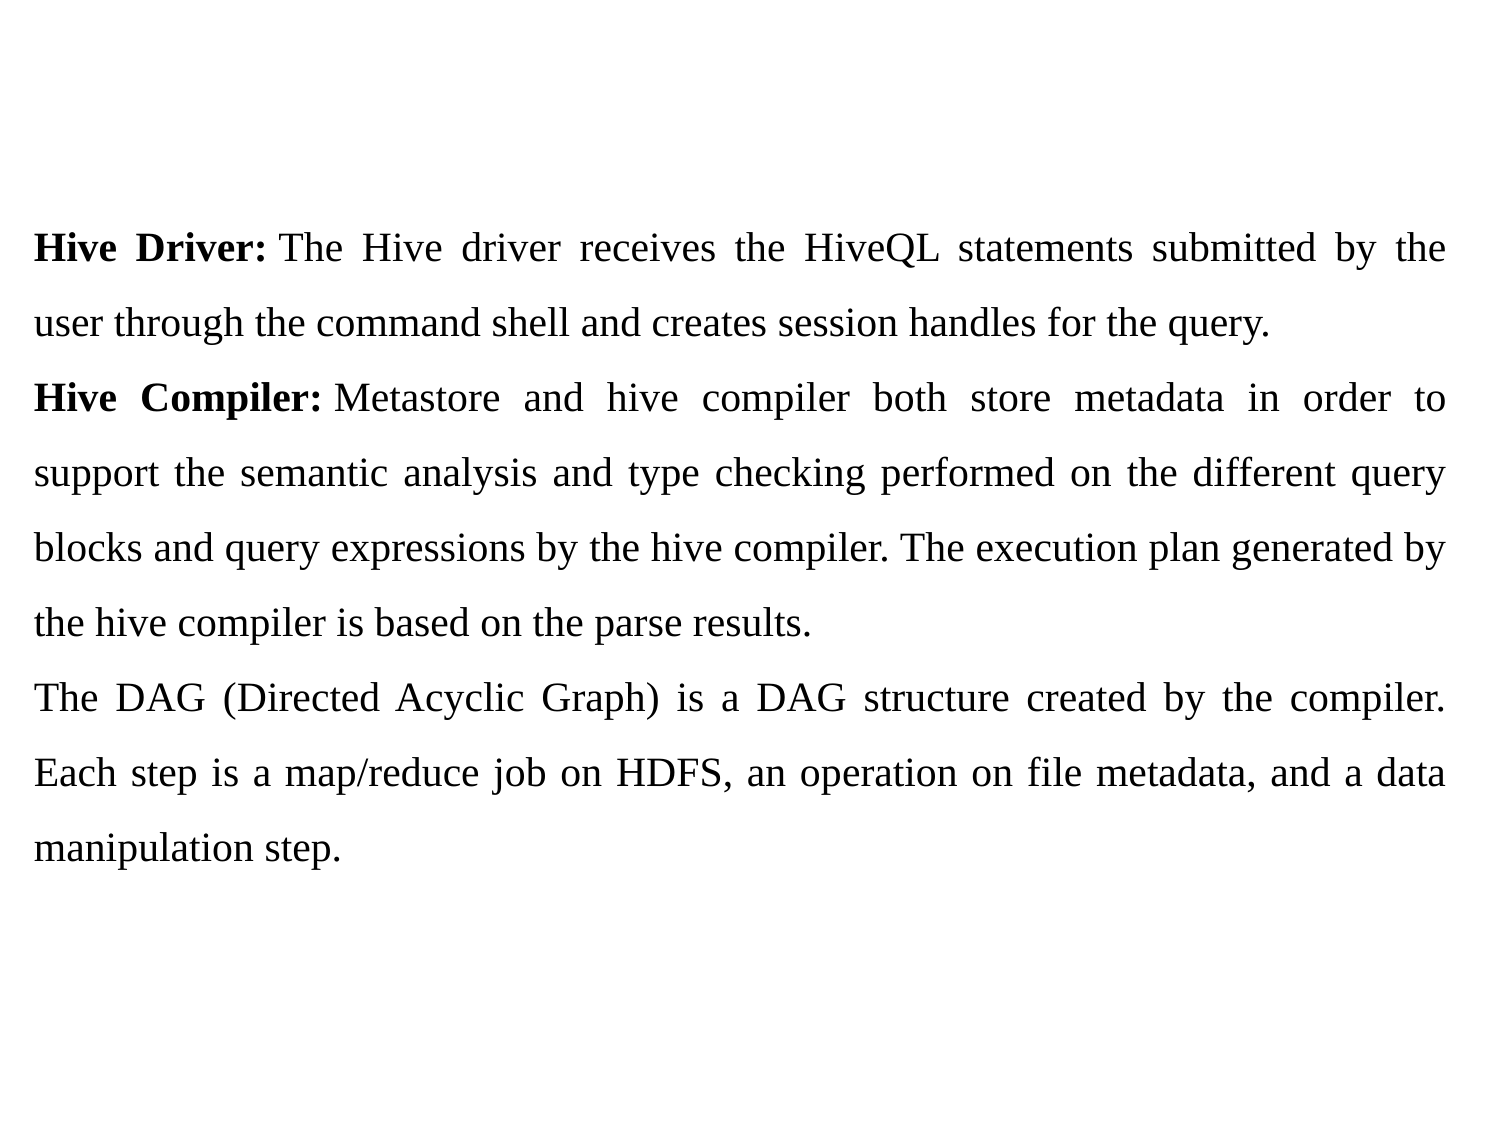

Hive Driver: The Hive driver receives the HiveQL statements submitted by the user through the command shell and creates session handles for the query.
Hive Compiler: Metastore and hive compiler both store metadata in order to support the semantic analysis and type checking performed on the different query blocks and query expressions by the hive compiler. The execution plan generated by the hive compiler is based on the parse results.
The DAG (Directed Acyclic Graph) is a DAG structure created by the compiler. Each step is a map/reduce job on HDFS, an operation on file metadata, and a data manipulation step.